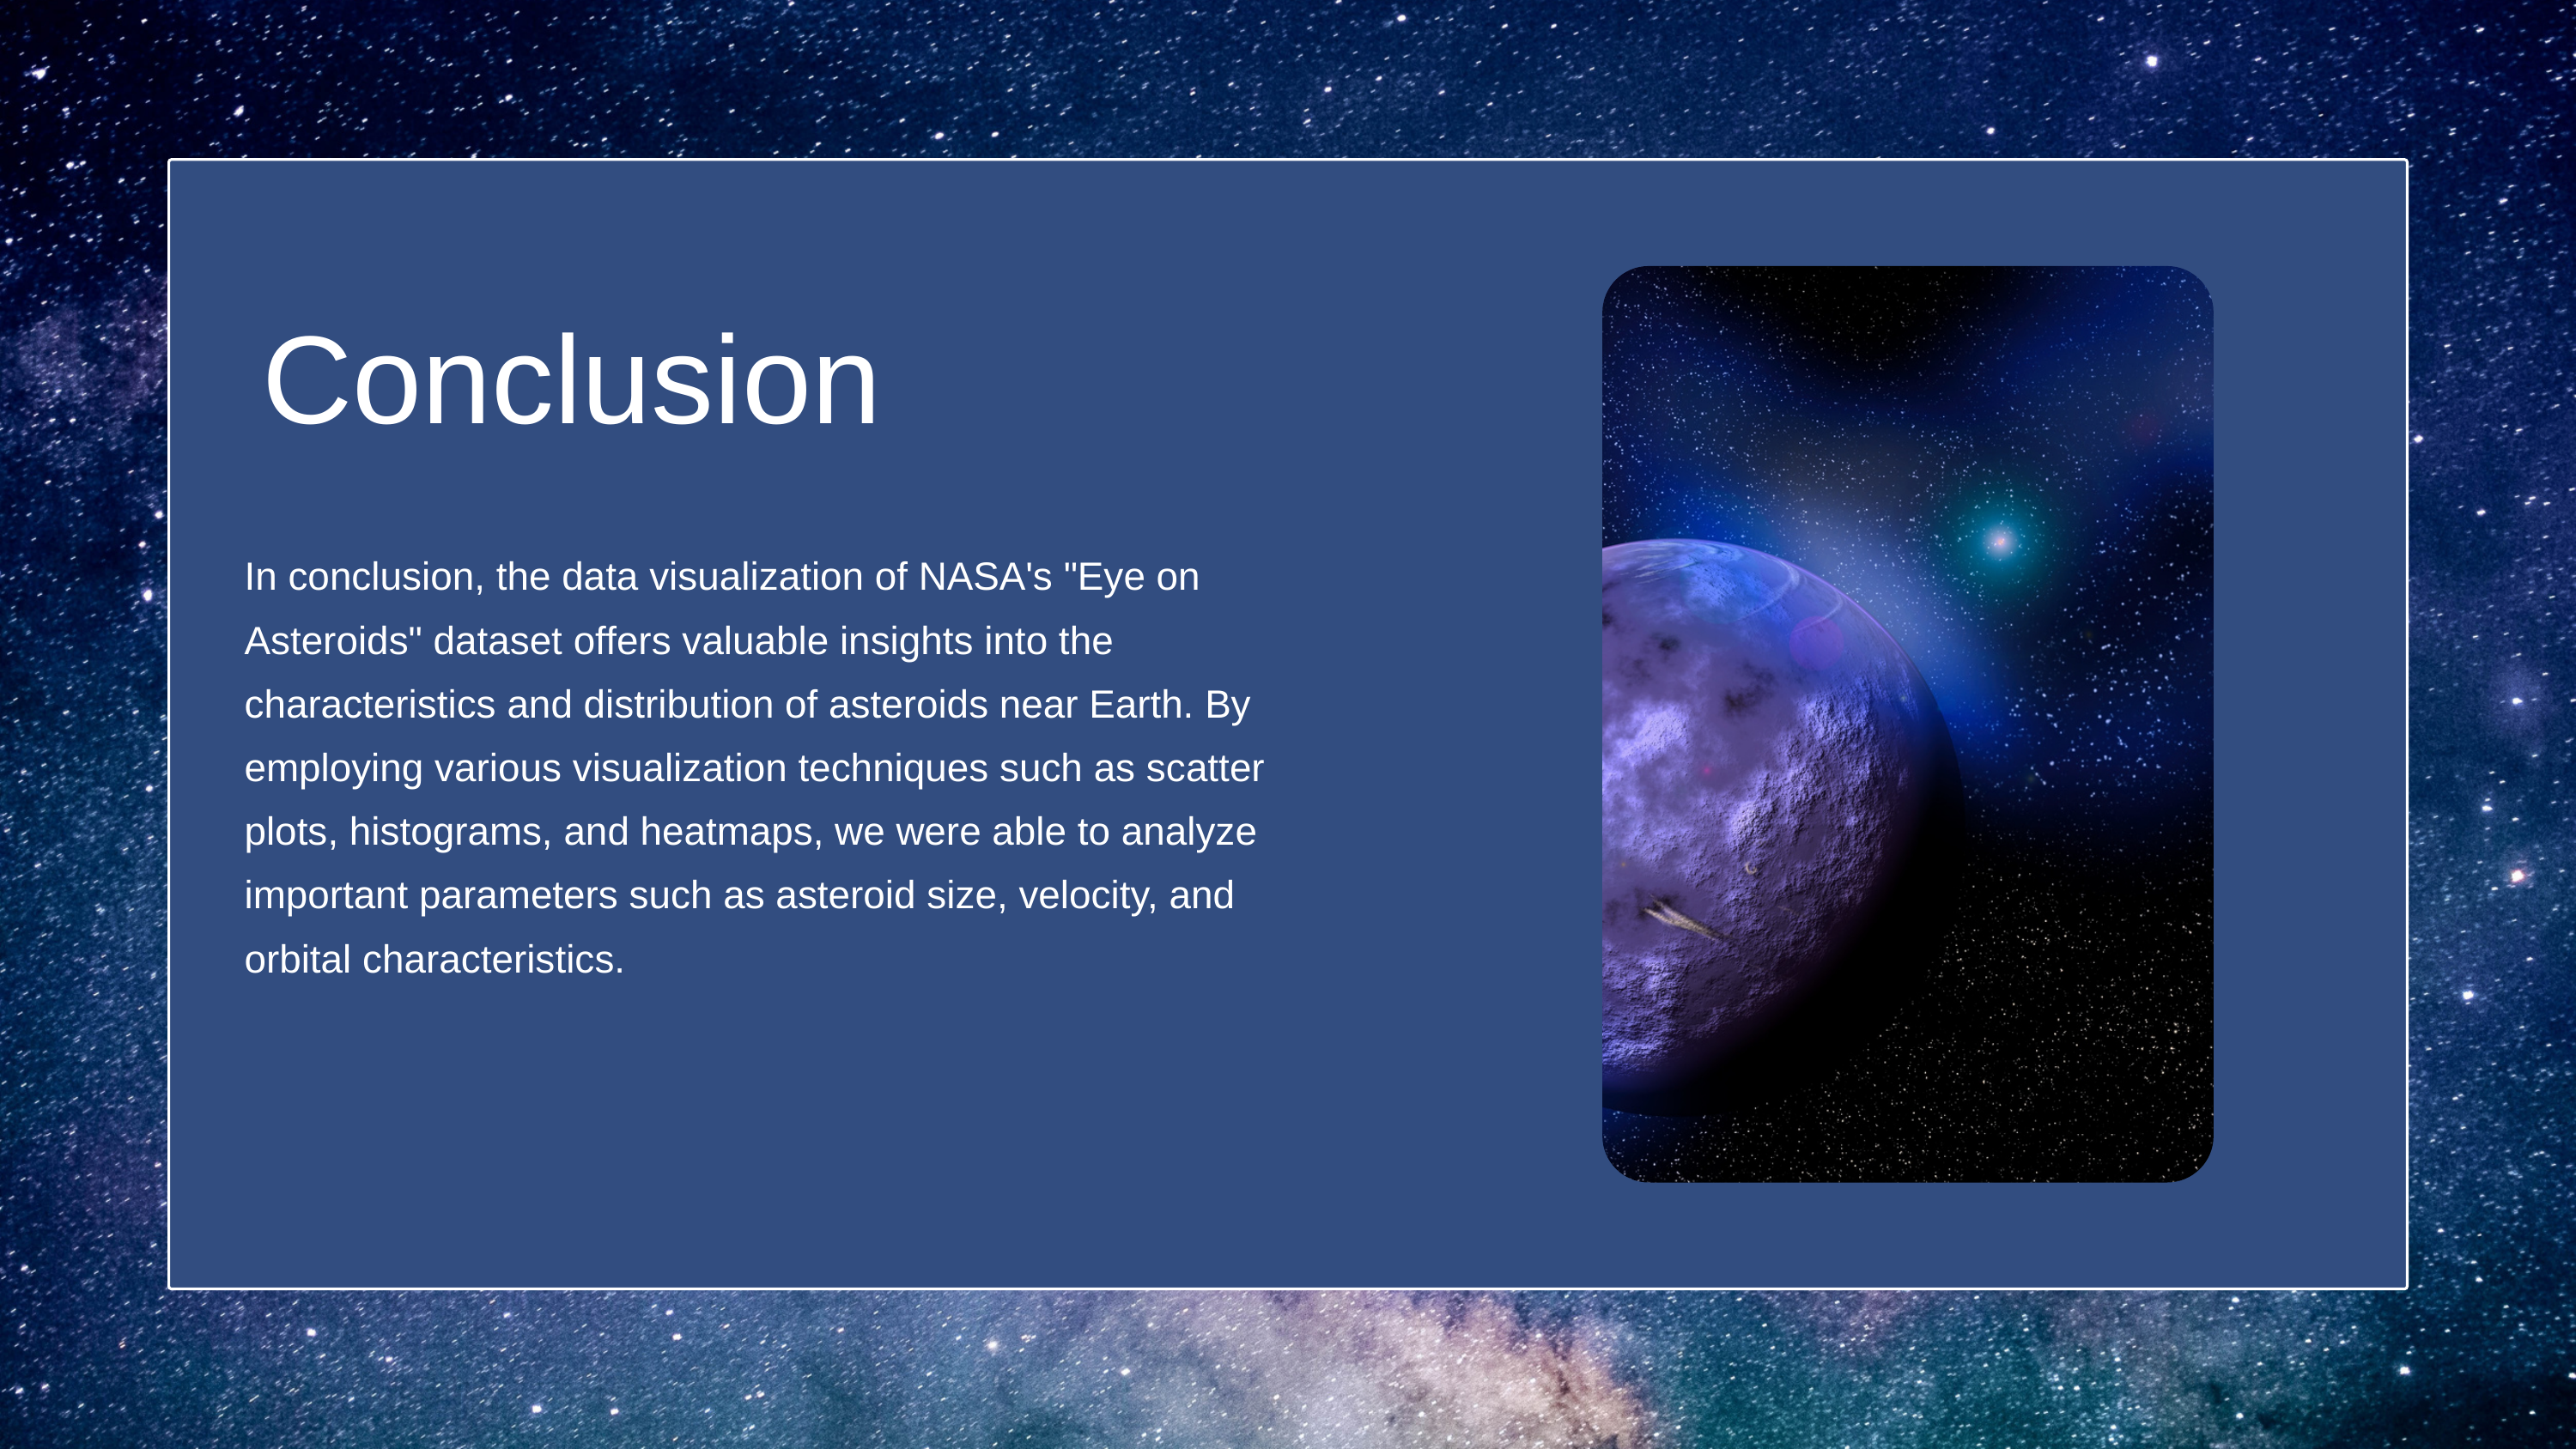

Conclusion
In conclusion, the data visualization of NASA's "Eye on Asteroids" dataset offers valuable insights into the characteristics and distribution of asteroids near Earth. By employing various visualization techniques such as scatter plots, histograms, and heatmaps, we were able to analyze important parameters such as asteroid size, velocity, and orbital characteristics.